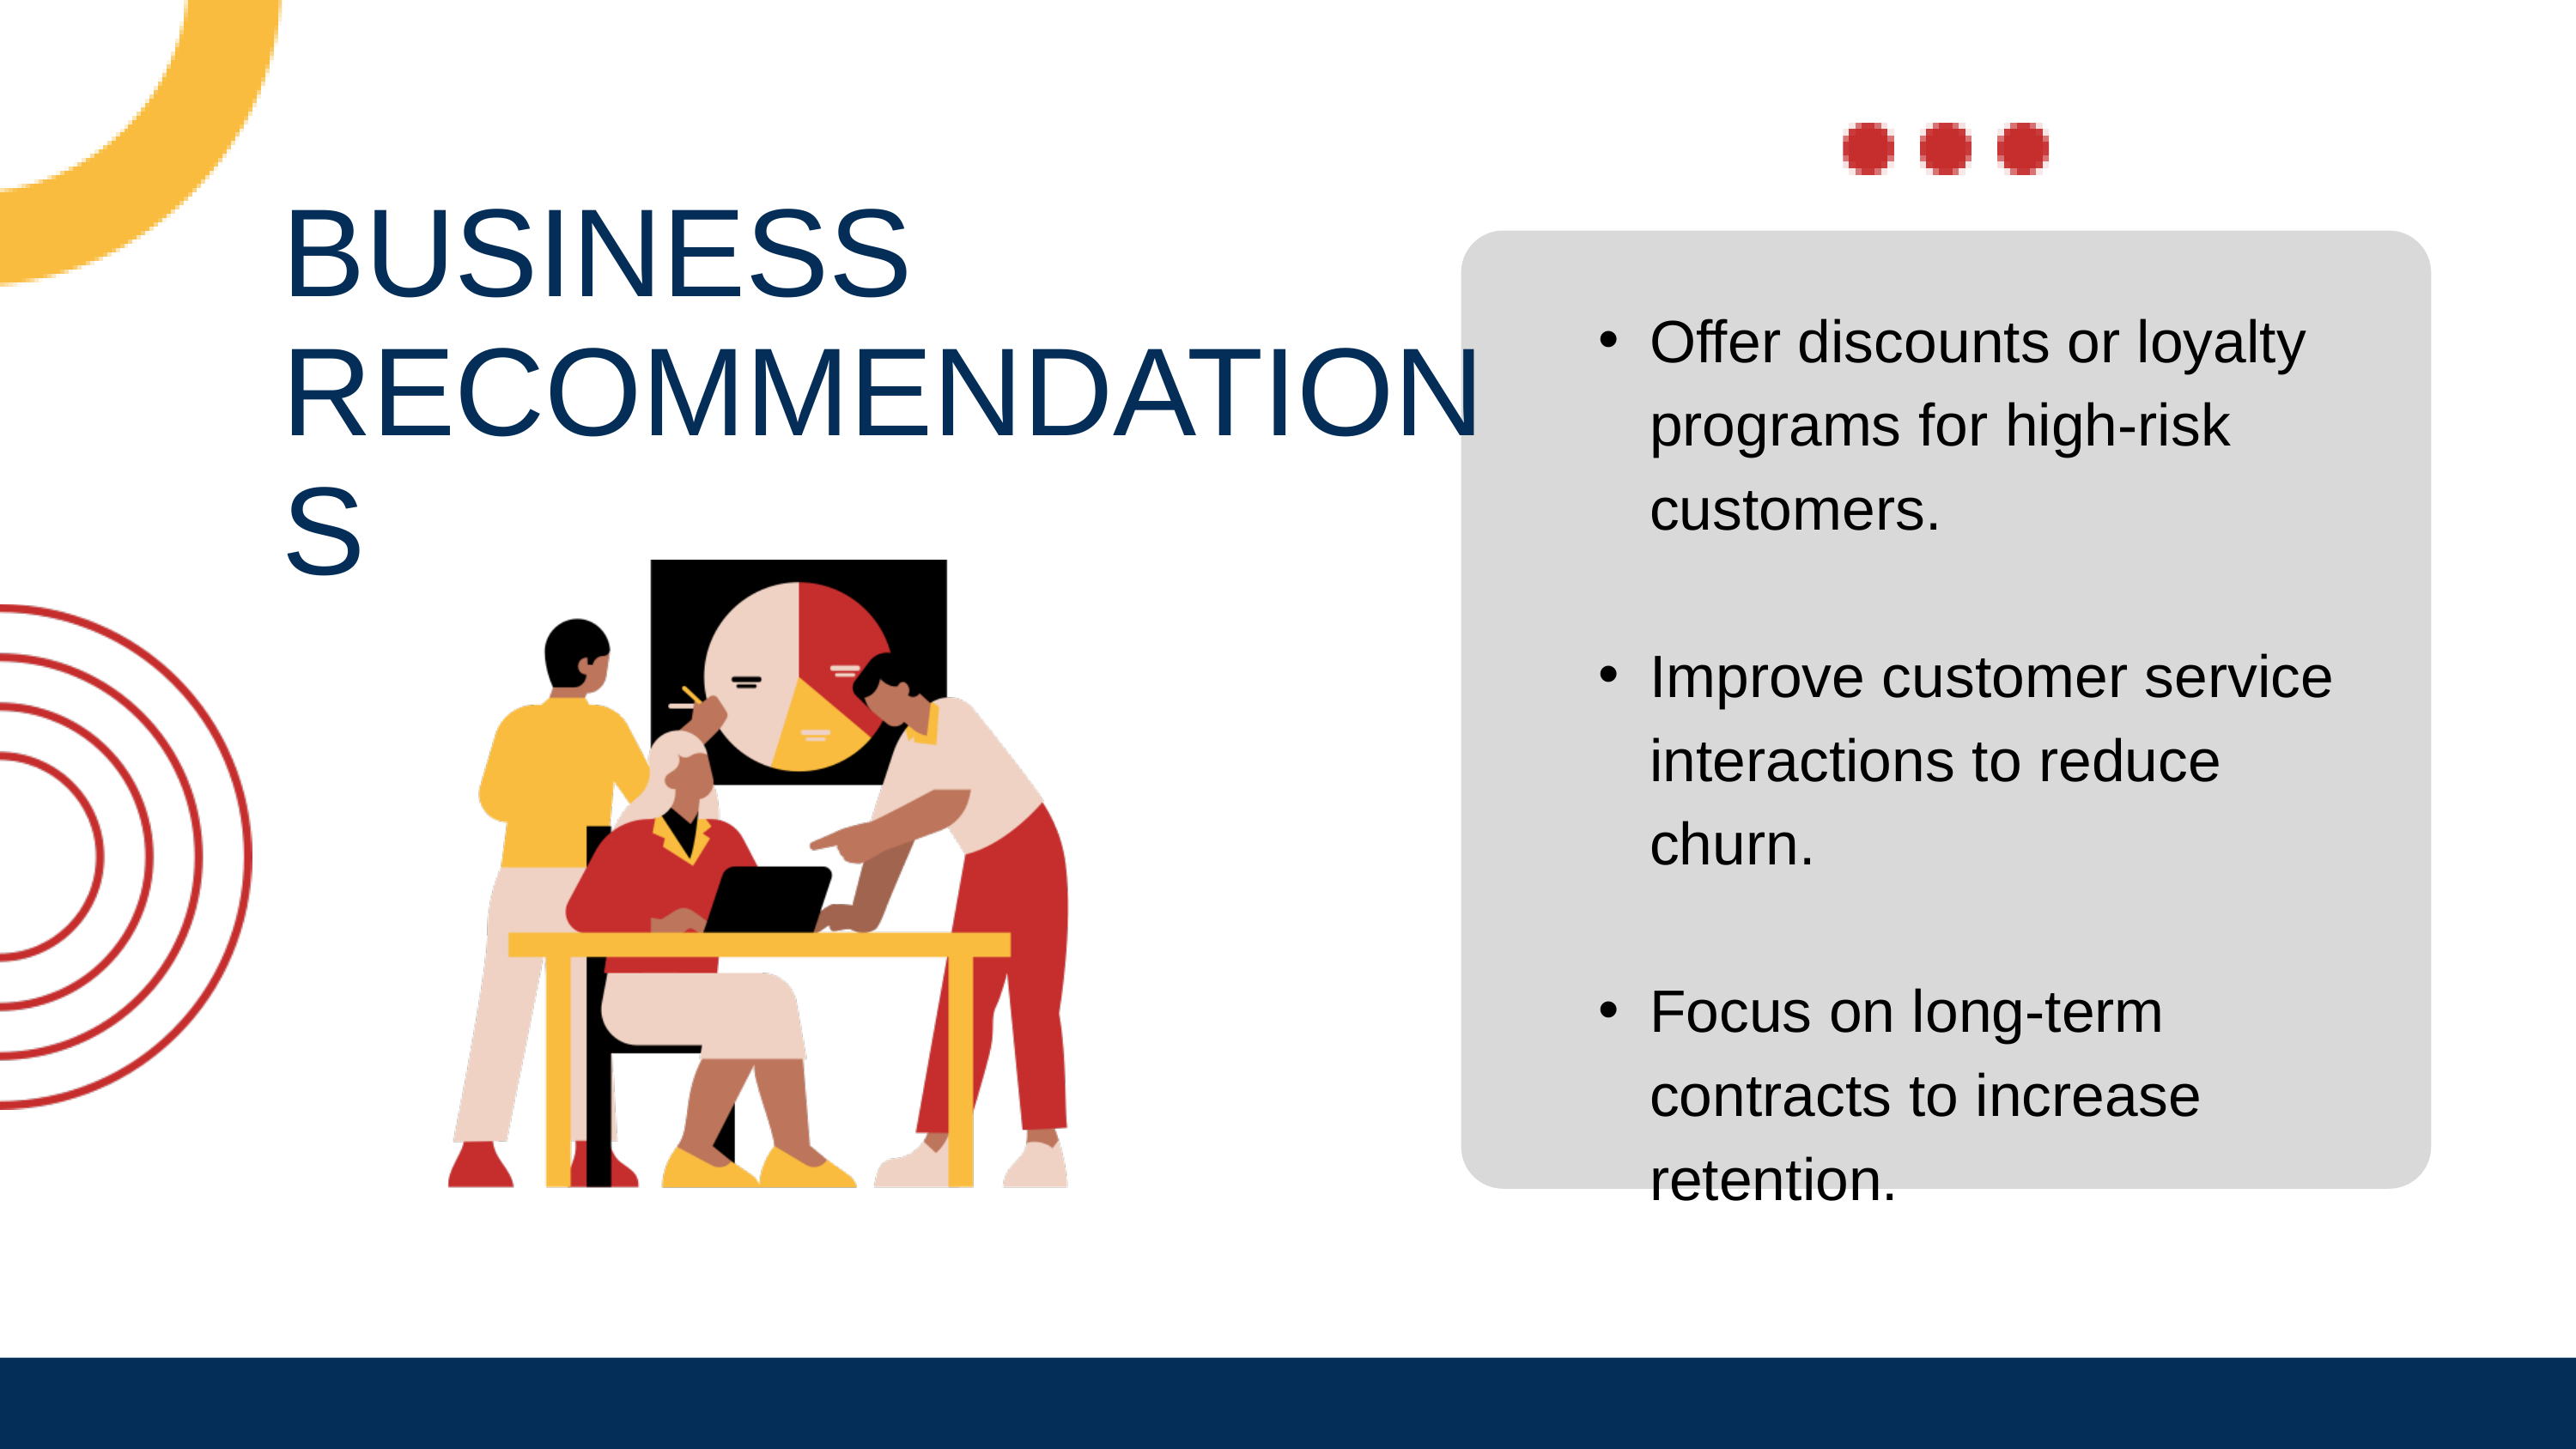

BUSINESS RECOMMENDATIONS

Offer discounts or loyalty programs for high-risk customers.

Improve customer service interactions to reduce churn.

Focus on long-term contracts to increase retention.